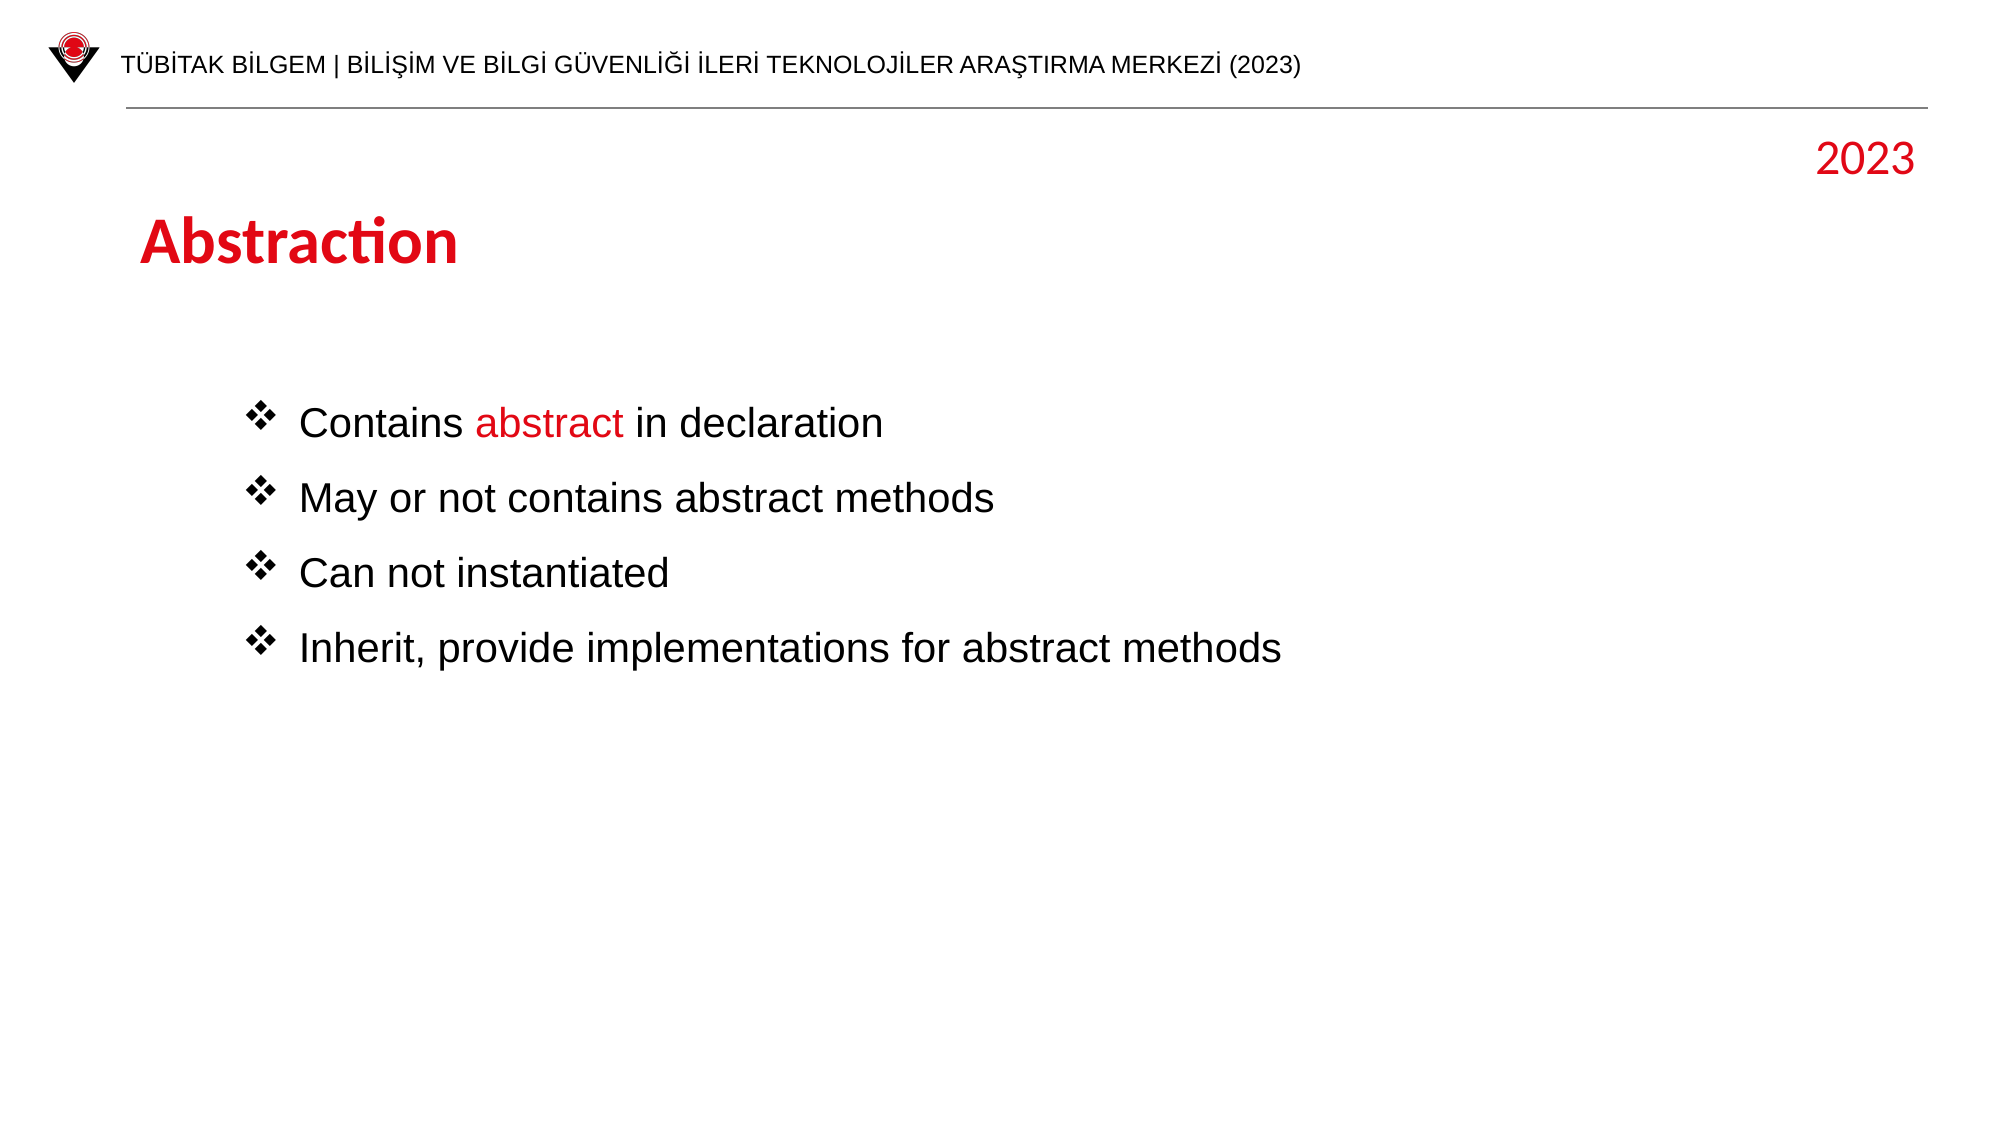

2023
Abstraction

Contains abstract in declaration
May or not contains abstract methods
Can not instantiated
Inherit, provide implementations for abstract methods